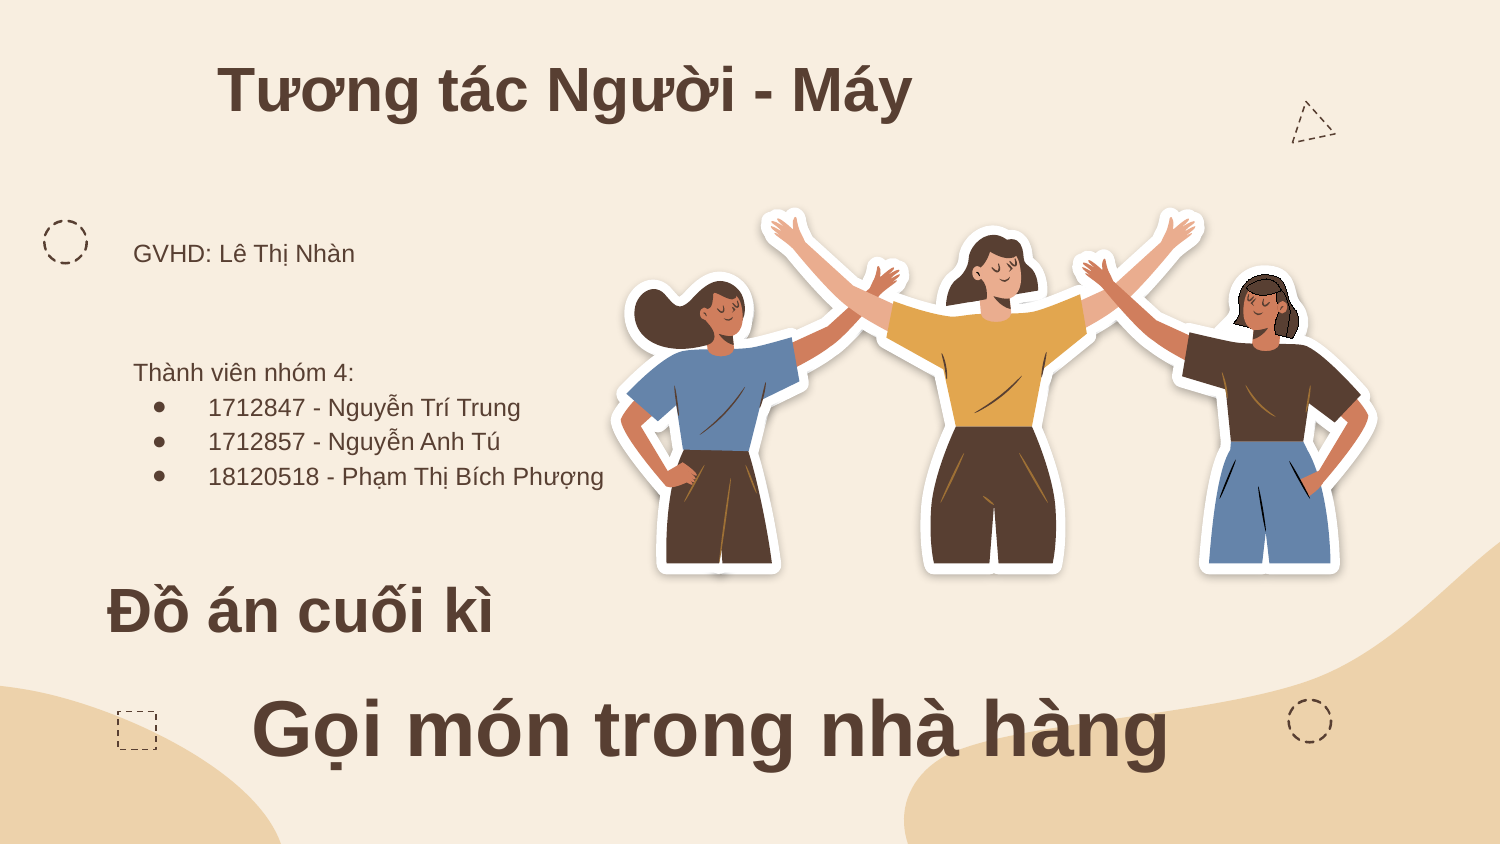

Tương tác Người - Máy

GVHD: Lê Thị Nhàn
Thành viên nhóm 4:
1712847 - Nguyễn Trí Trung
1712857 - Nguyễn Anh Tú
18120518 - Phạm Thị Bích Phượng
Đồ án cuối kì
Gọi món trong nhà hàng